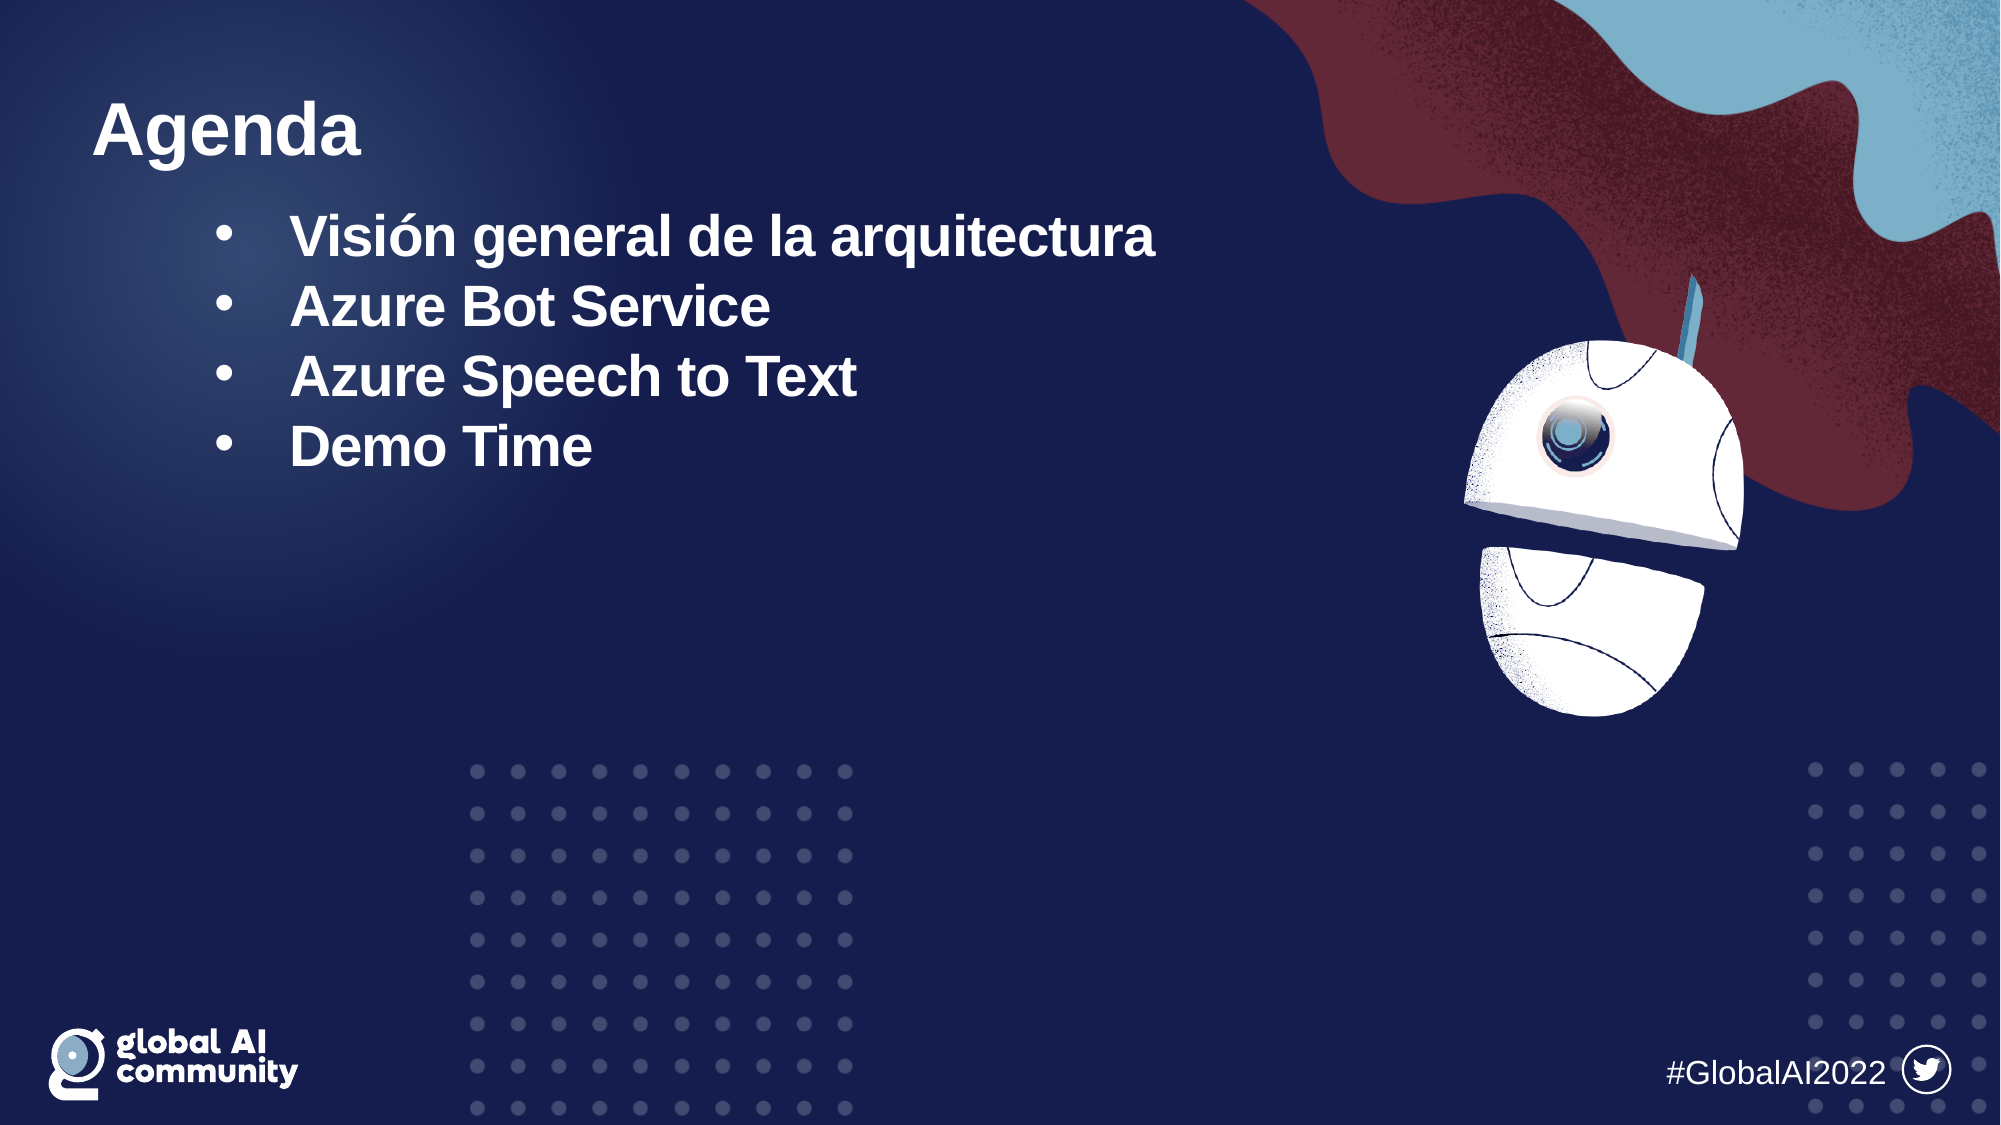

# Agenda
Visión general de la arquitectura
Azure Bot Service
Azure Speech to Text
Demo Time